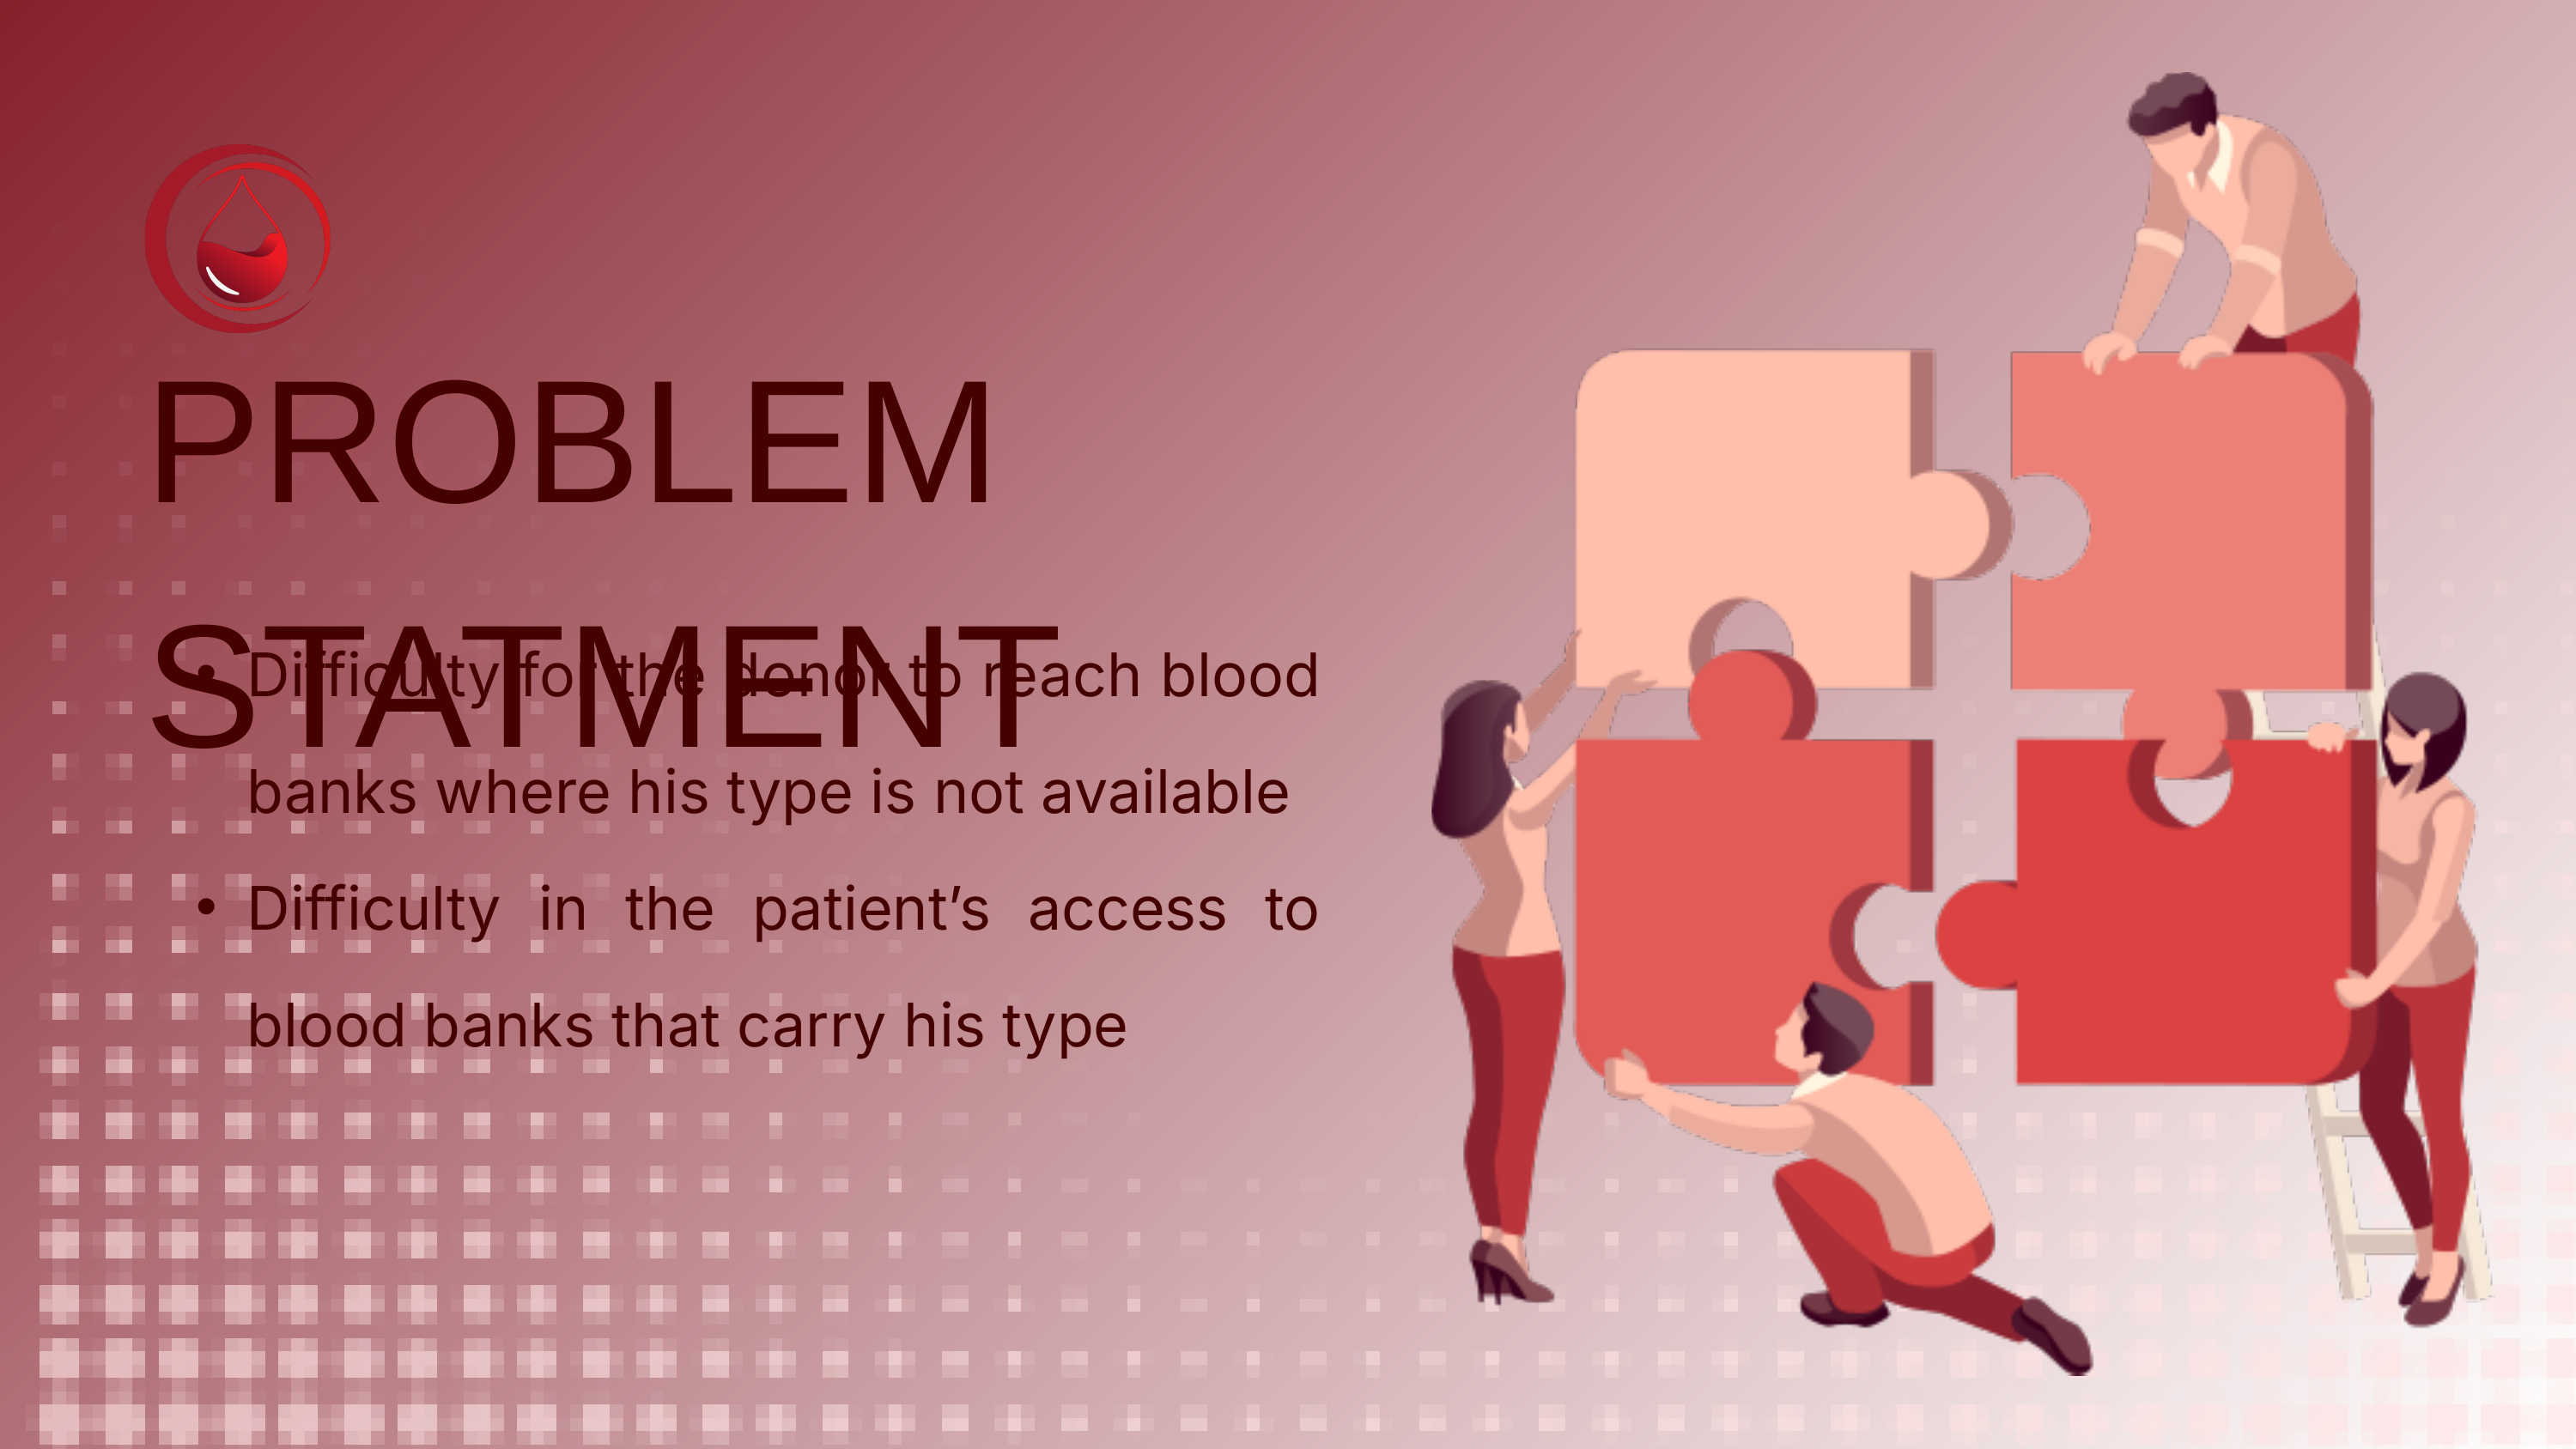

PROBLEM STATMENT
Difficulty for the donor to reach blood banks where his type is not available
Difficulty in the patient’s access to blood banks that carry his type